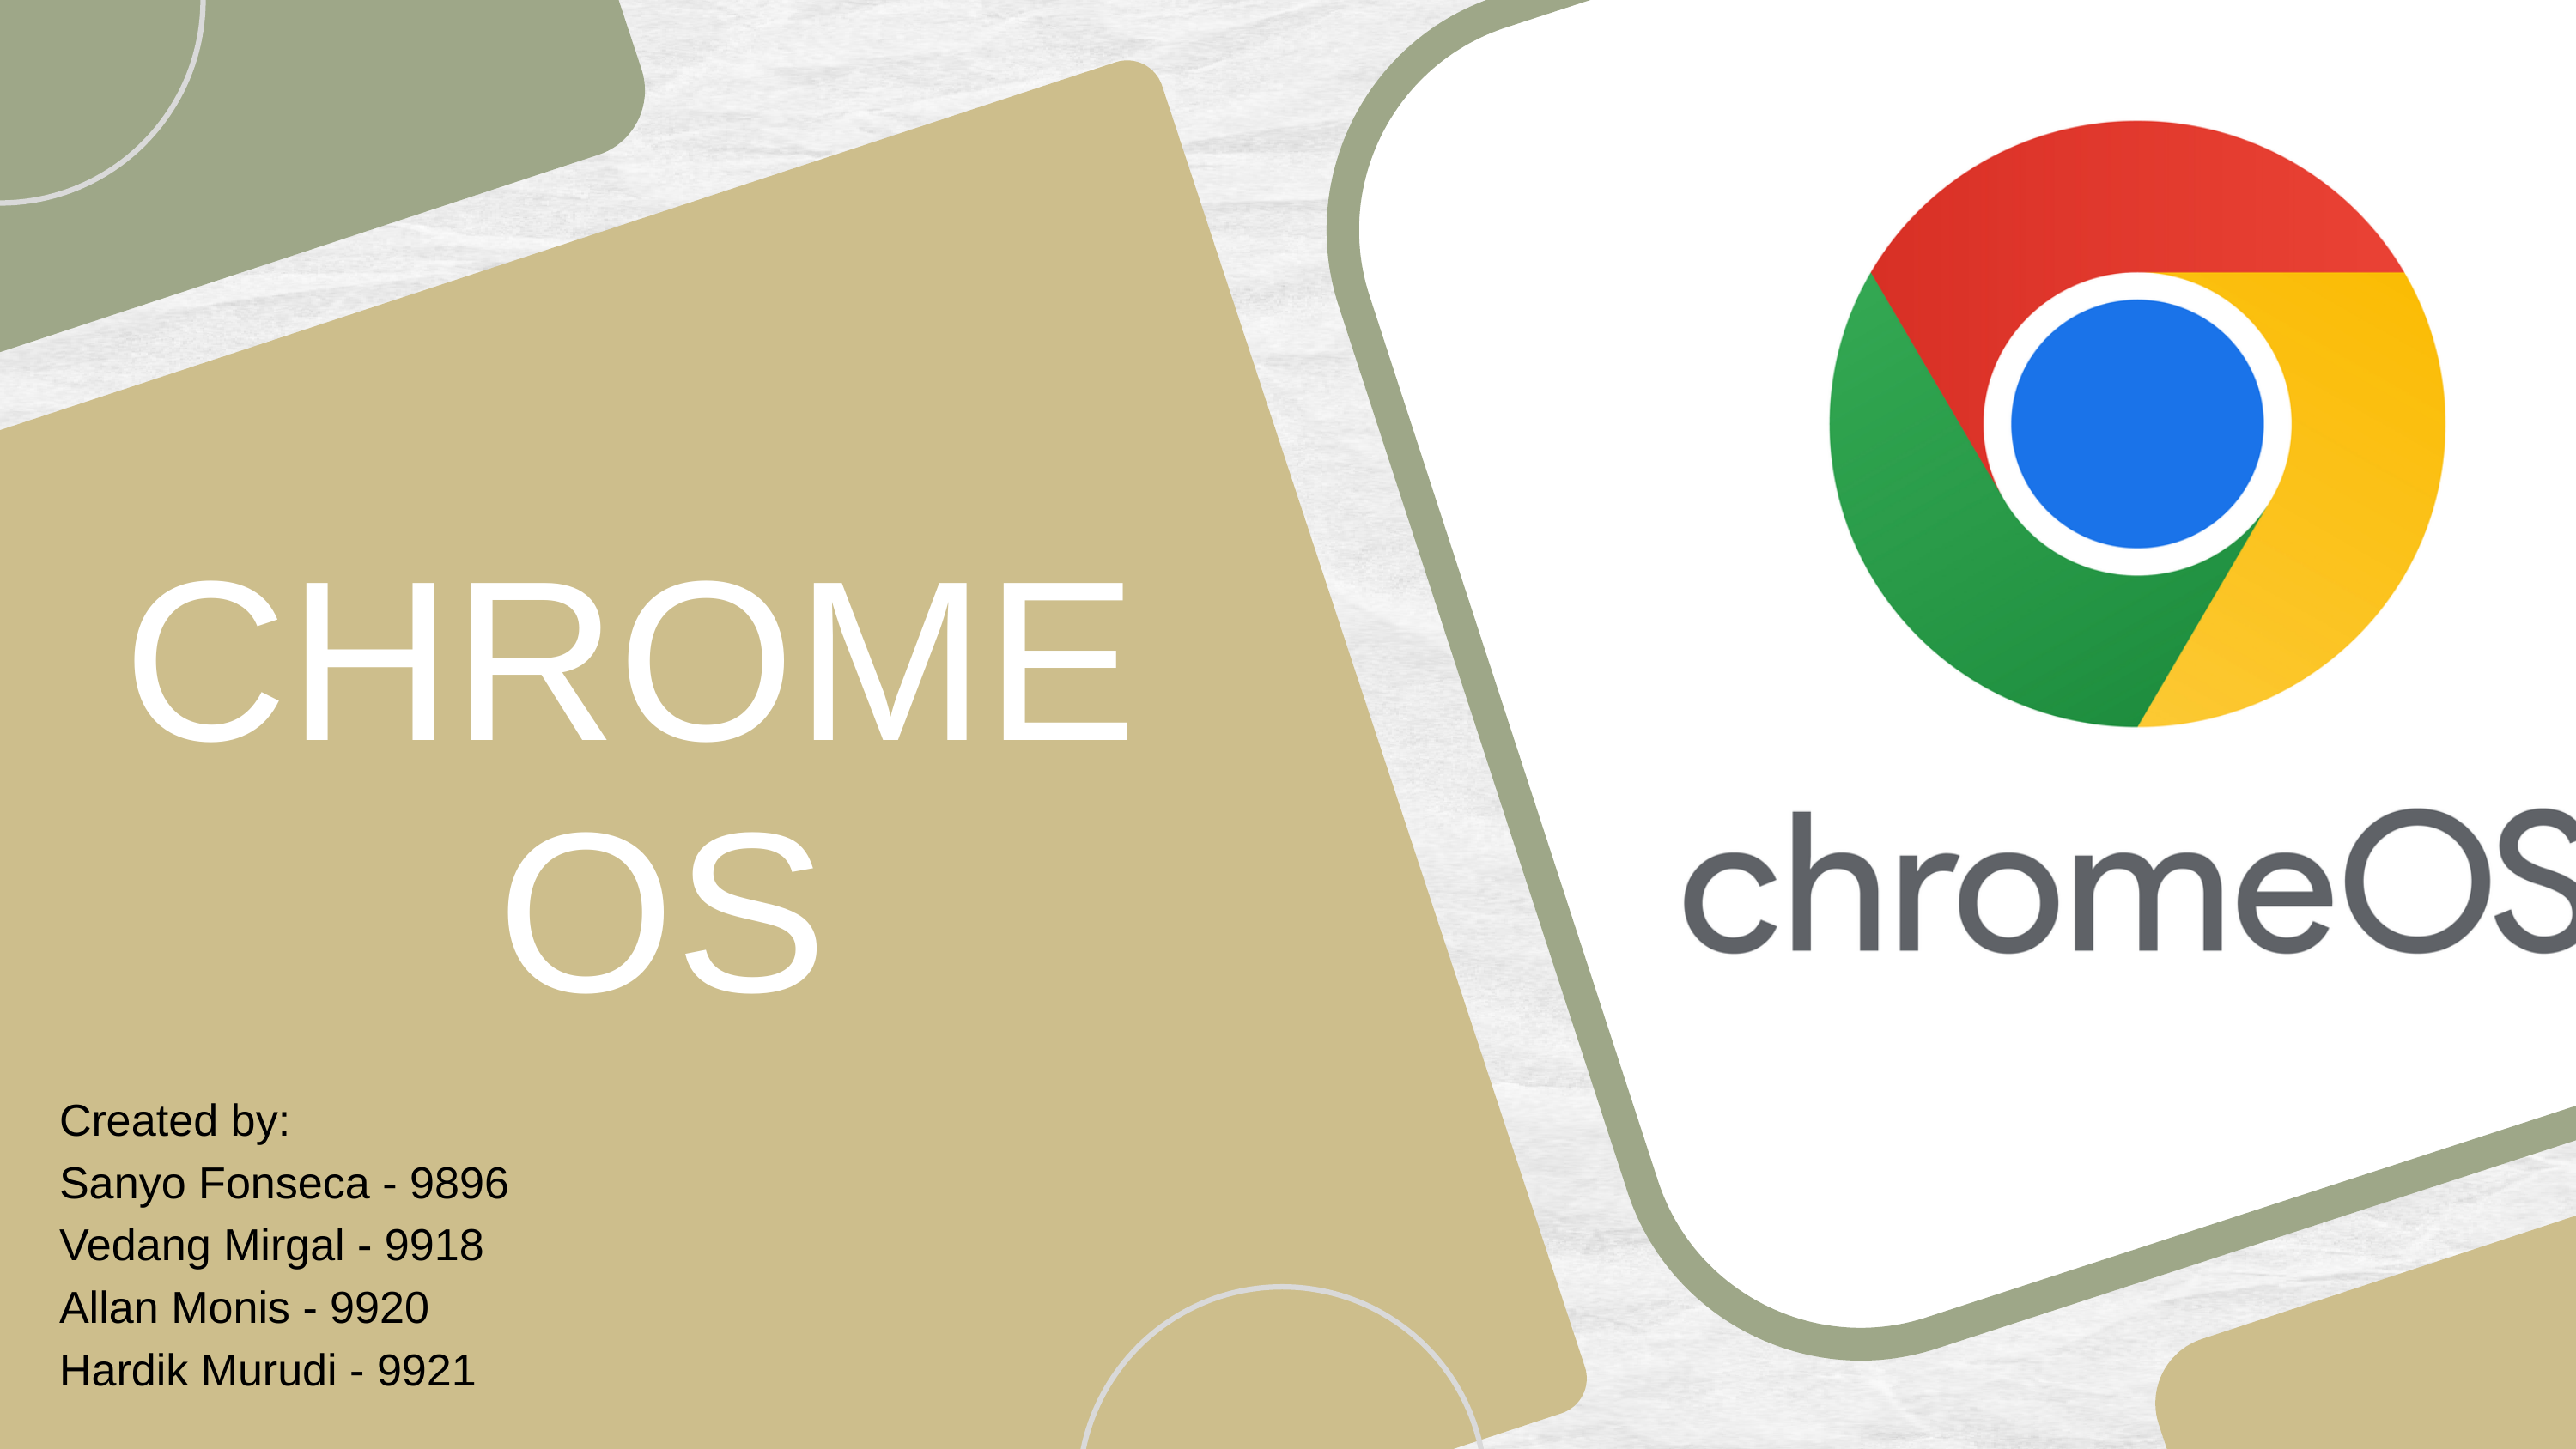

CHROME
OS
Created by:
Sanyo Fonseca - 9896
Vedang Mirgal - 9918
Allan Monis - 9920
Hardik Murudi - 9921